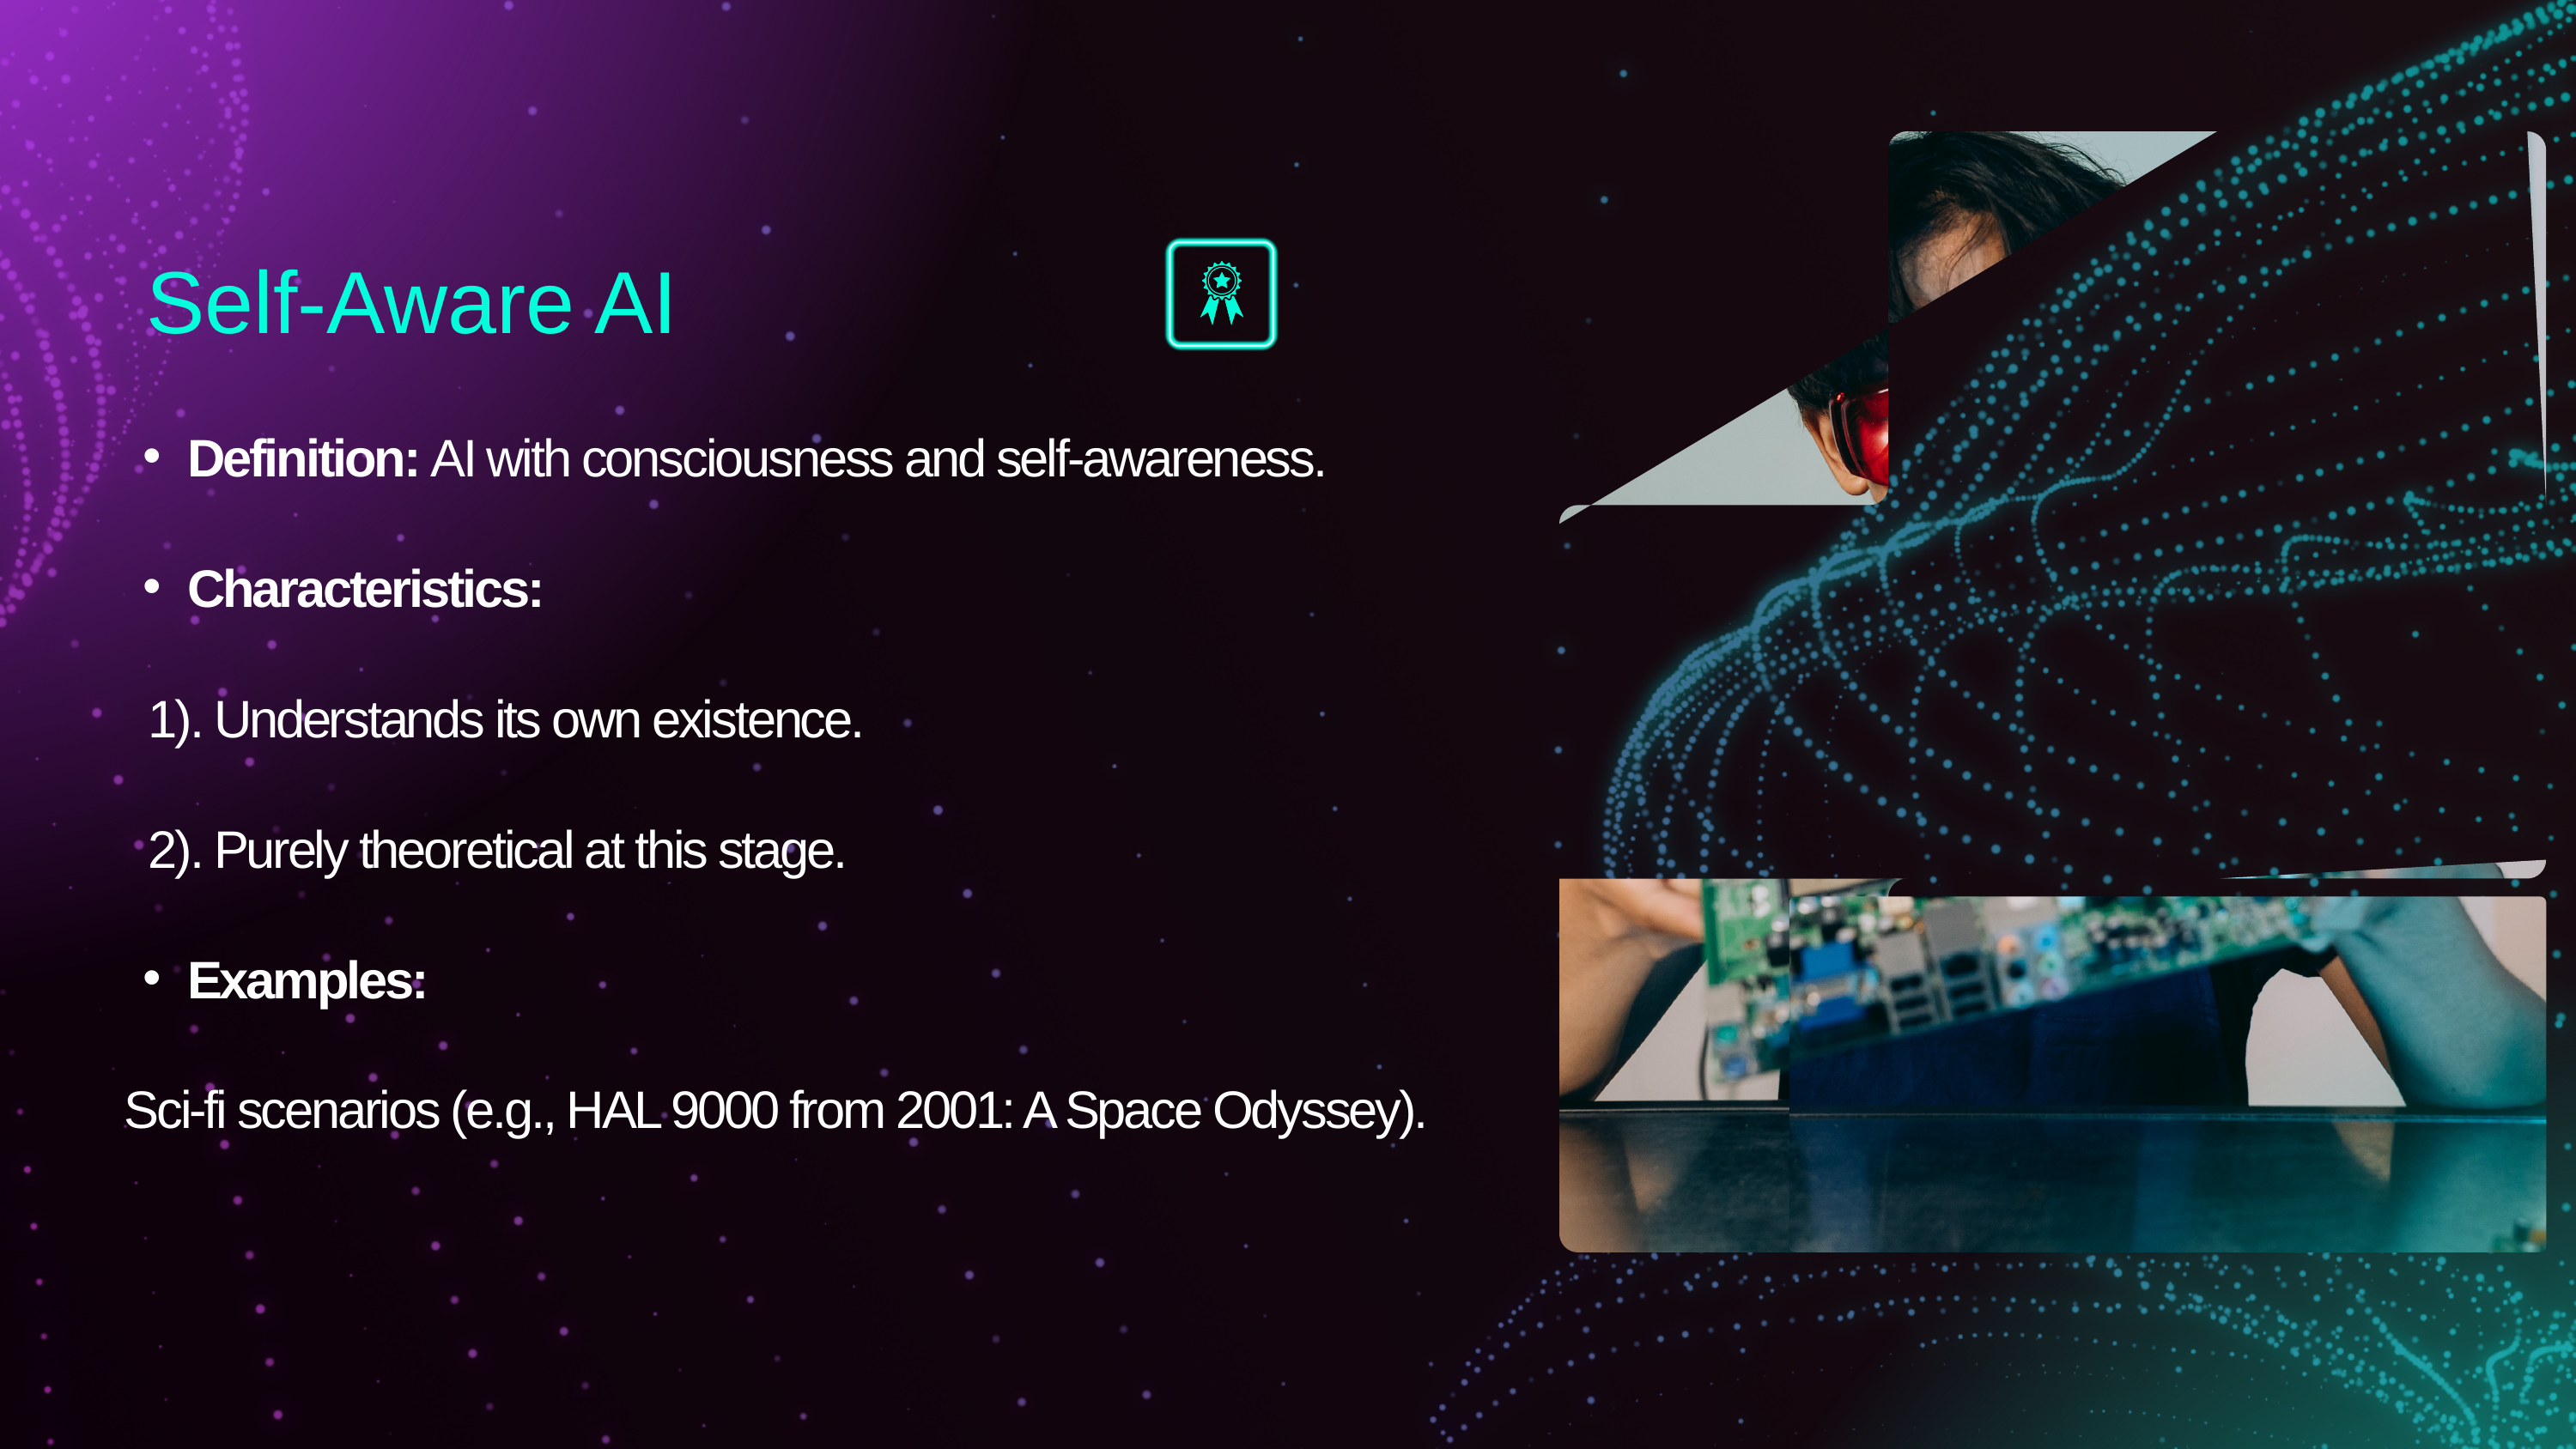

Self-Aware AI

Definition: AI with consciousness and self-awareness.

Characteristics:

    1). Understands its own existence.

    2). Purely theoretical at this stage.

Examples:

  Sci-fi scenarios (e.g., HAL 9000 from 2001: A Space Odyssey).